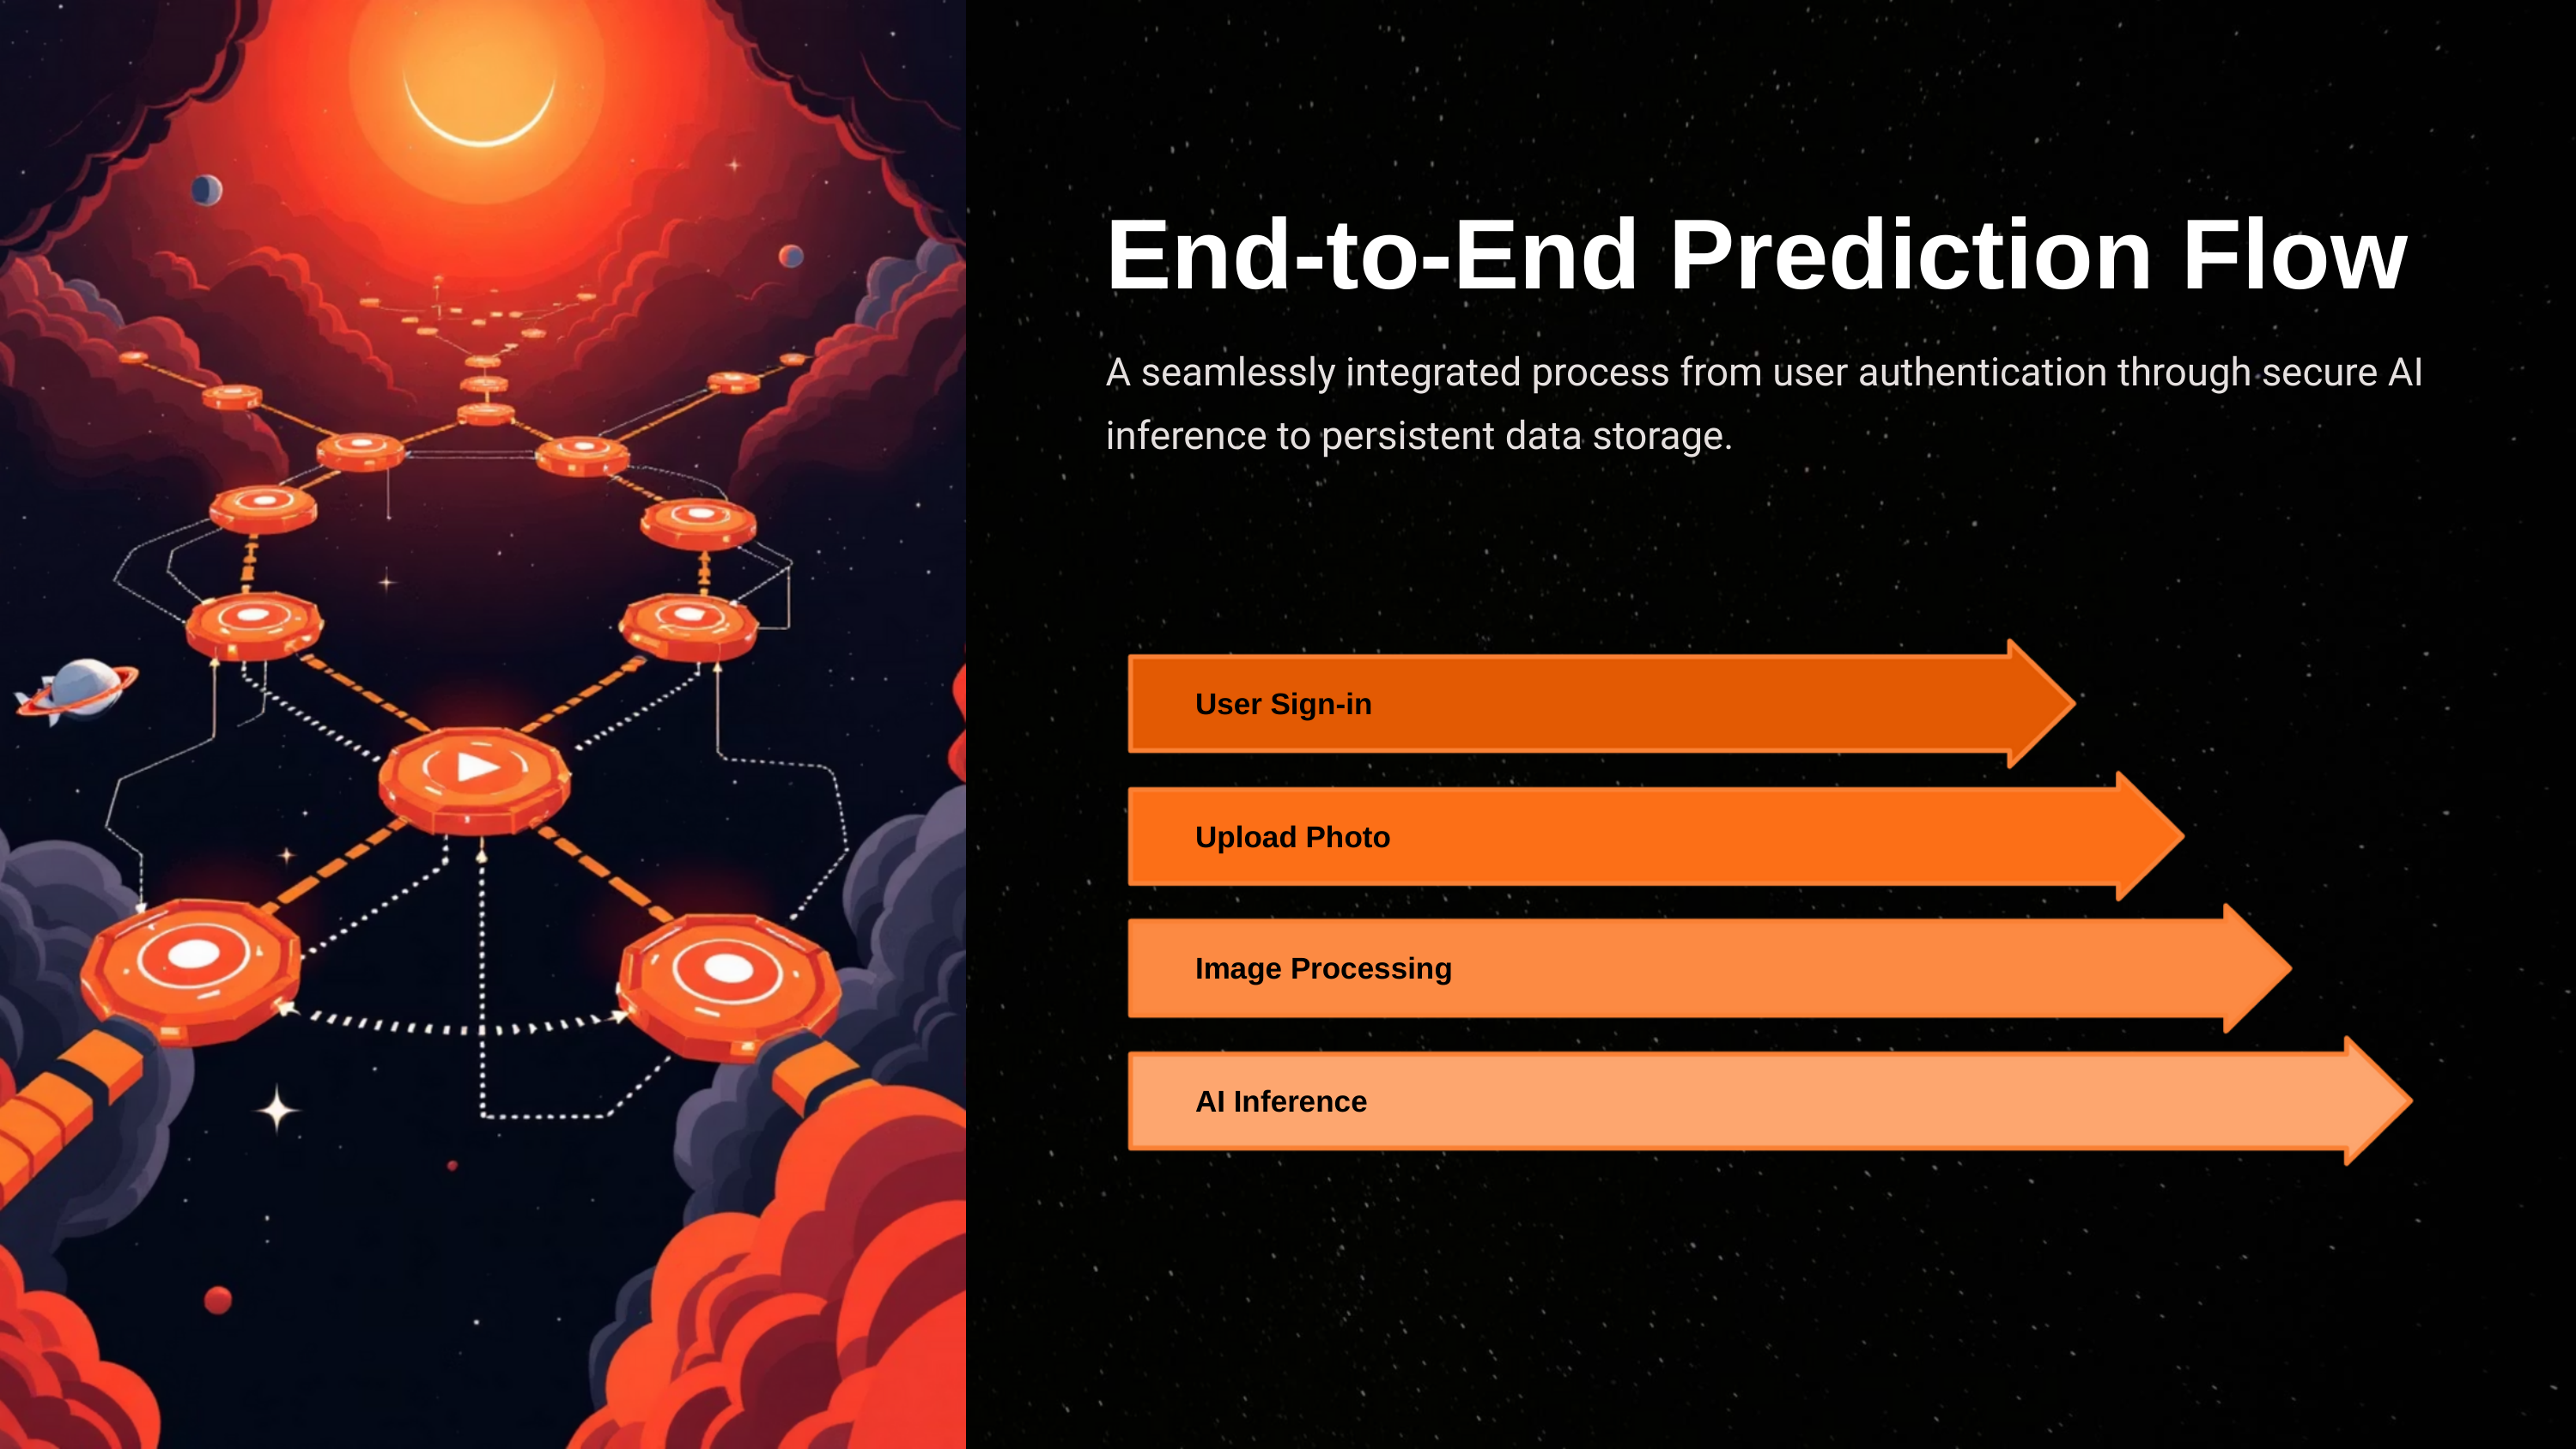

End-to-End Prediction Flow
A seamlessly integrated process from user authentication through secure AI inference to persistent data storage.

User Sign-in
Upload Photo
Image Processing
AI Inference